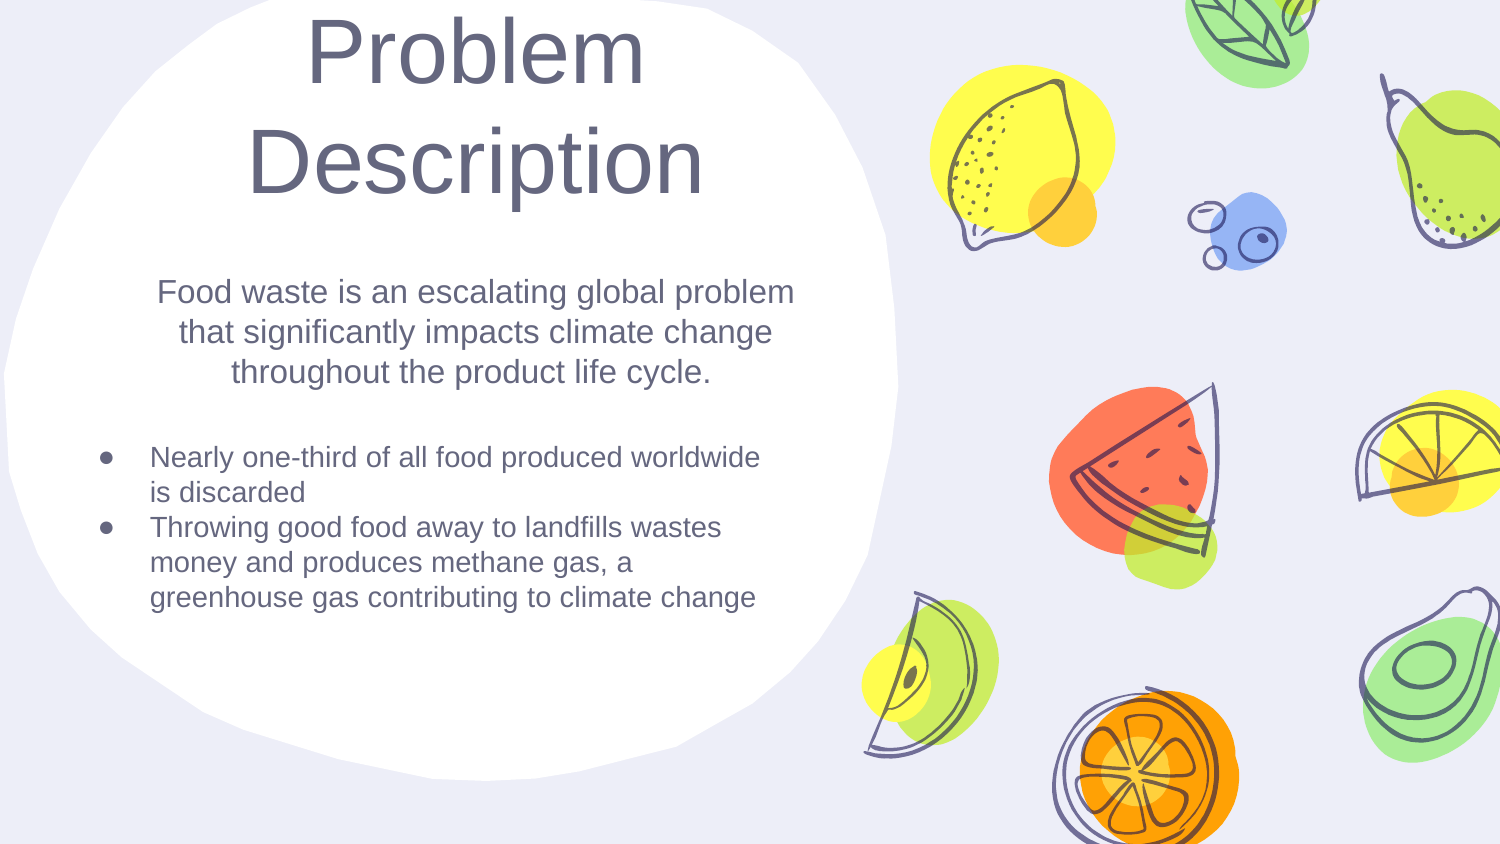

# Problem Description
Food waste is an escalating global problem that significantly impacts climate change throughout the product life cycle.

Nearly one-third of all food produced worldwide is discarded
Throwing good food away to landfills wastes money and produces methane gas, a greenhouse gas contributing to climate change